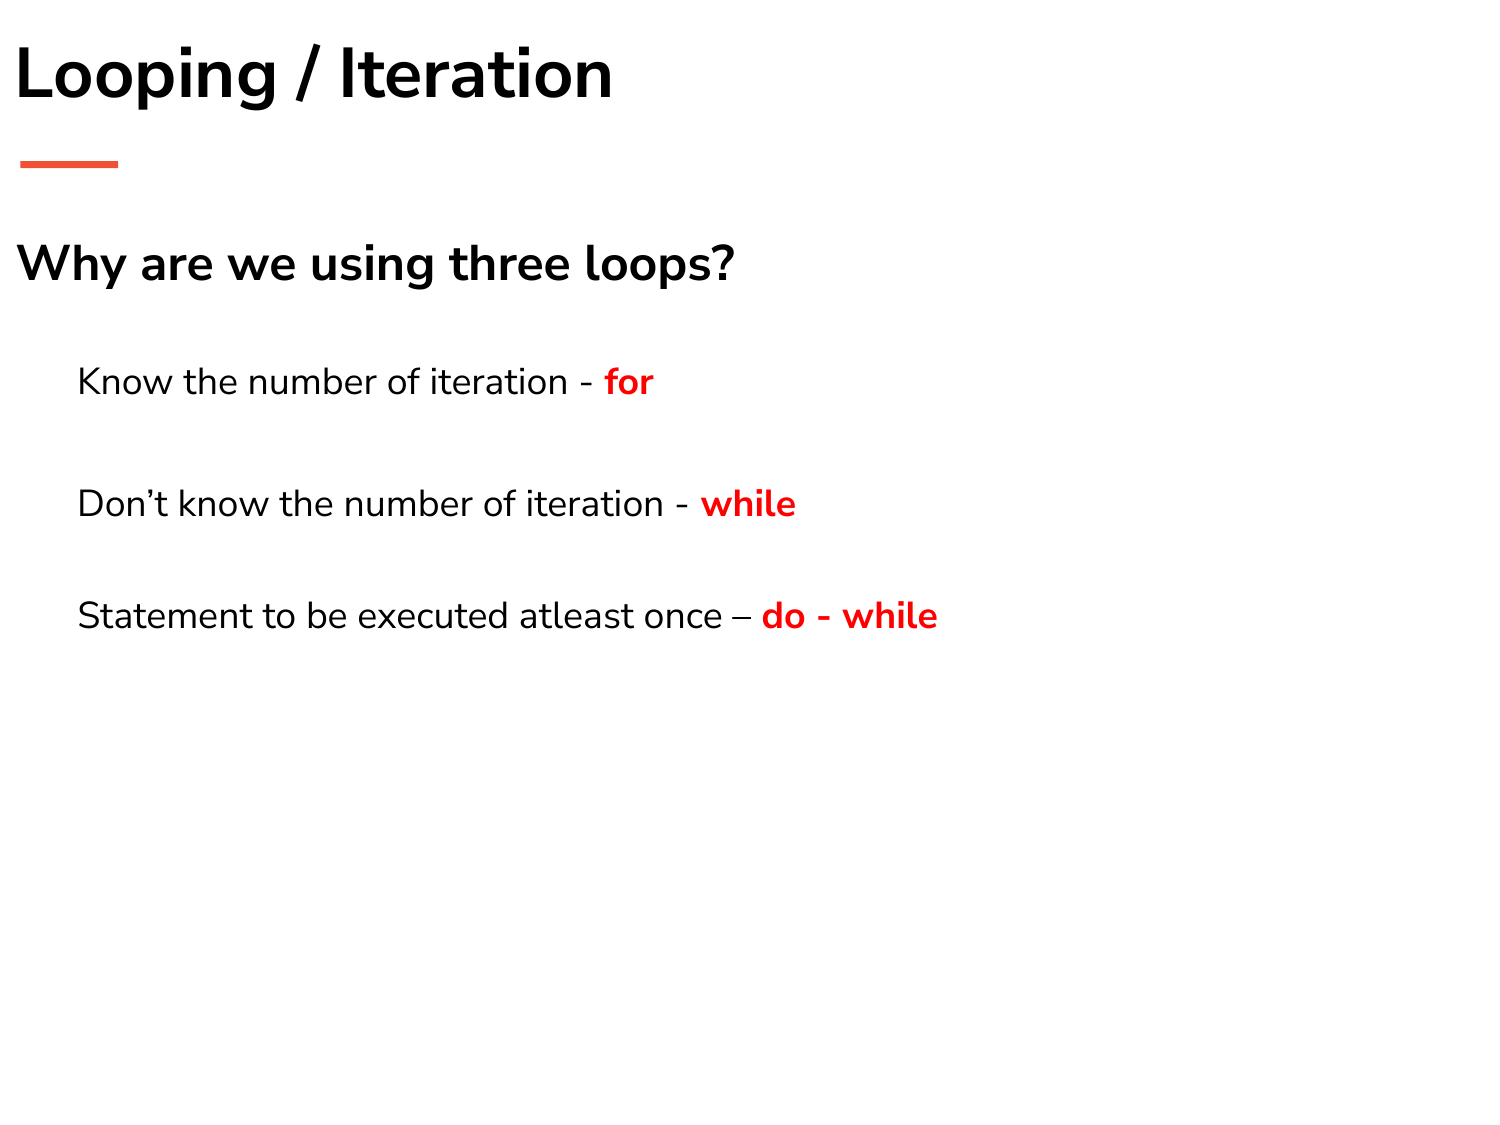

Looping / Iteration

Why are we using three loops?
Know the number of iteration - for
Don’t know the number of iteration - while
Statement to be executed atleast once – do - while